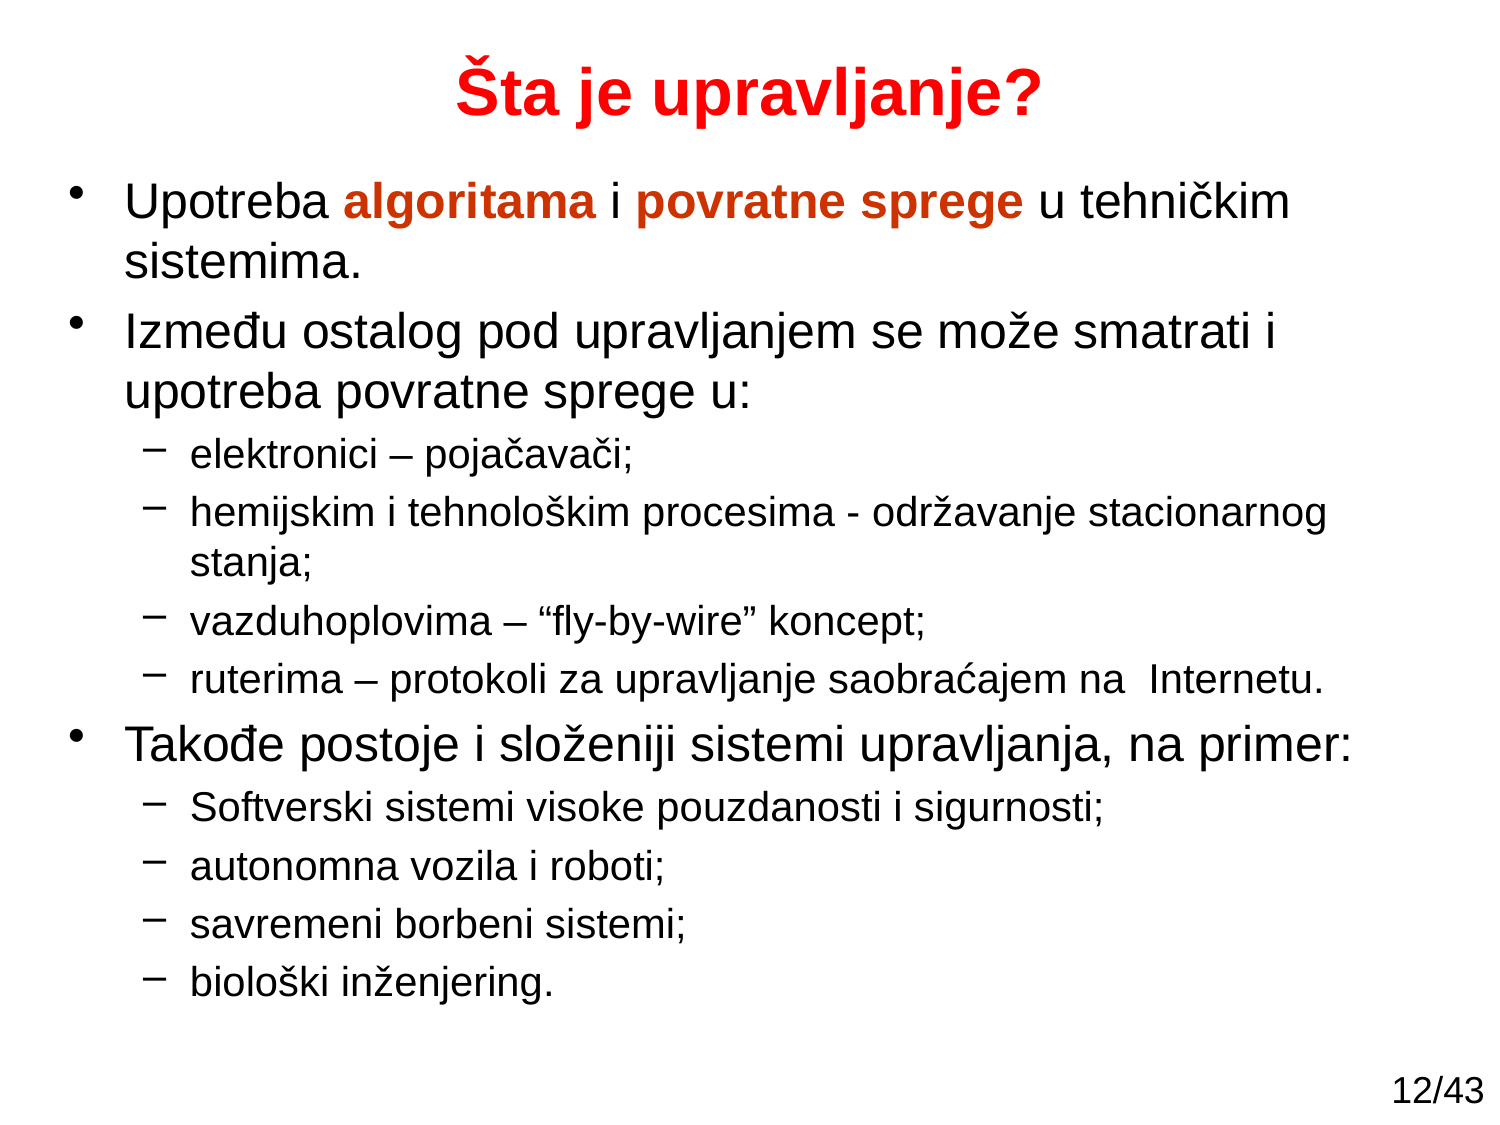

# Šta je upravljanje?
Upotreba algoritama i povratne sprege u tehničkim sistemima.
Između ostalog pod upravljanjem se može smatrati i upotreba povratne sprege u:
elektronici – pojačavači;
hemijskim i tehnološkim procesima - održavanje stacionarnog stanja;
vazduhoplovima – “fly-by-wire” koncept;
ruterima – protokoli za upravljanje saobraćajem na  Internetu.
Takođe postoje i složeniji sistemi upravljanja, na primer:
Softverski sistemi visoke pouzdanosti i sigurnosti;
autonomna vozila i roboti;
savremeni borbeni sistemi;
biološki inženjering.
12/43